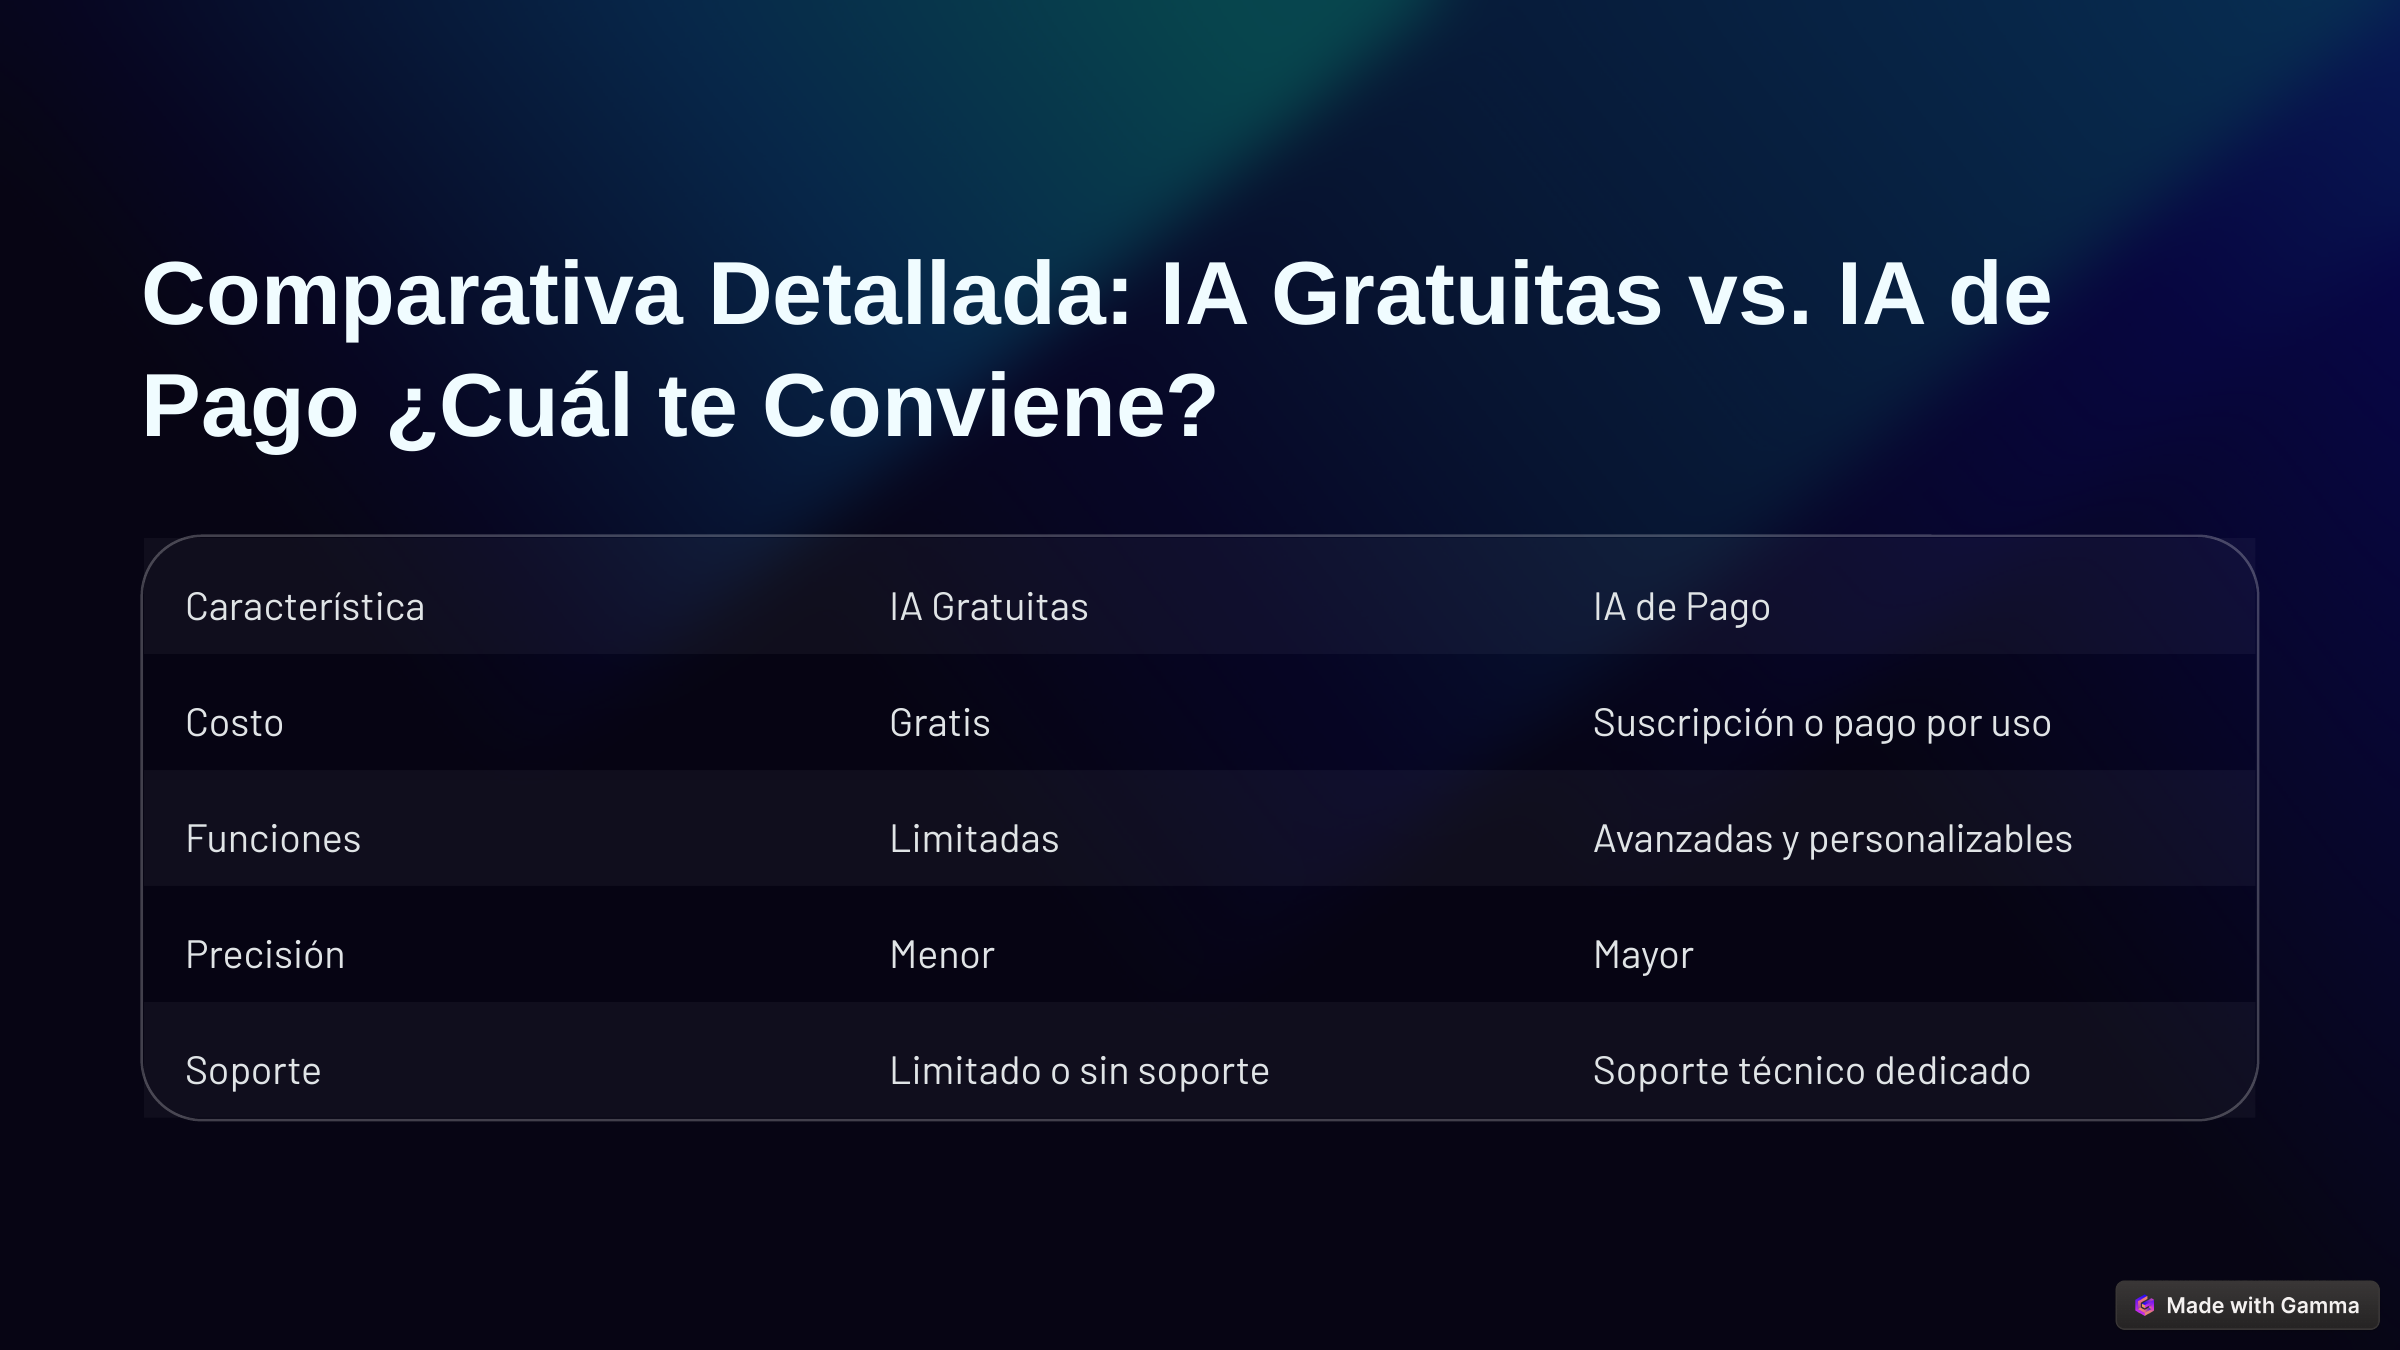

Comparativa Detallada: IA Gratuitas vs. IA de Pago ¿Cuál te Conviene?

Característica
IA Gratuitas
IA de Pago

Costo
Gratis
Suscripción o pago por uso

Funciones
Limitadas
Avanzadas y personalizables

Precisión
Menor
Mayor

Soporte
Limitado o sin soporte
Soporte técnico dedicado